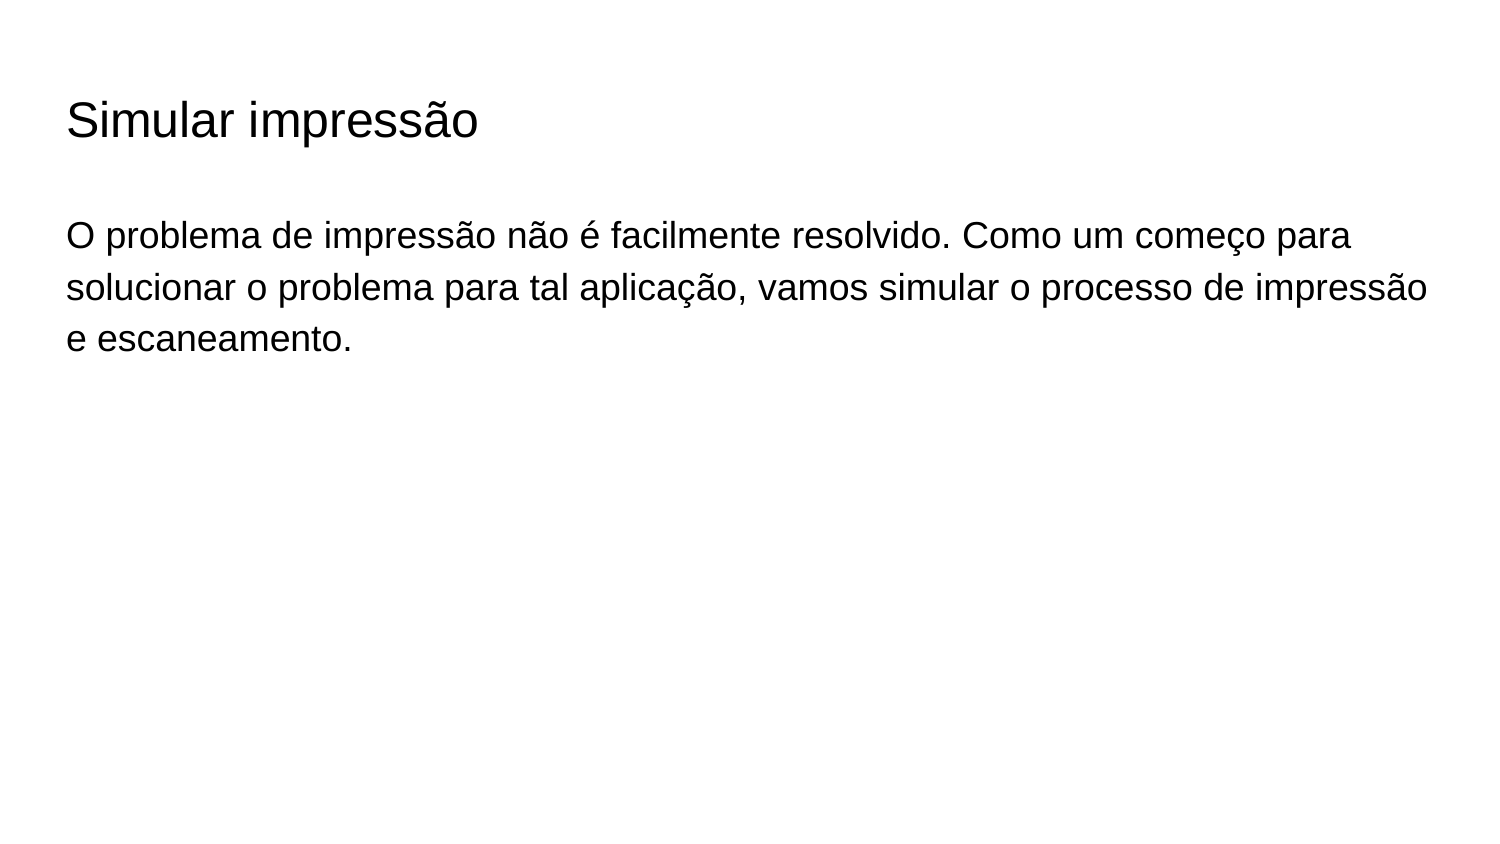

# Simular impressão
O problema de impressão não é facilmente resolvido. Como um começo para solucionar o problema para tal aplicação, vamos simular o processo de impressão e escaneamento.